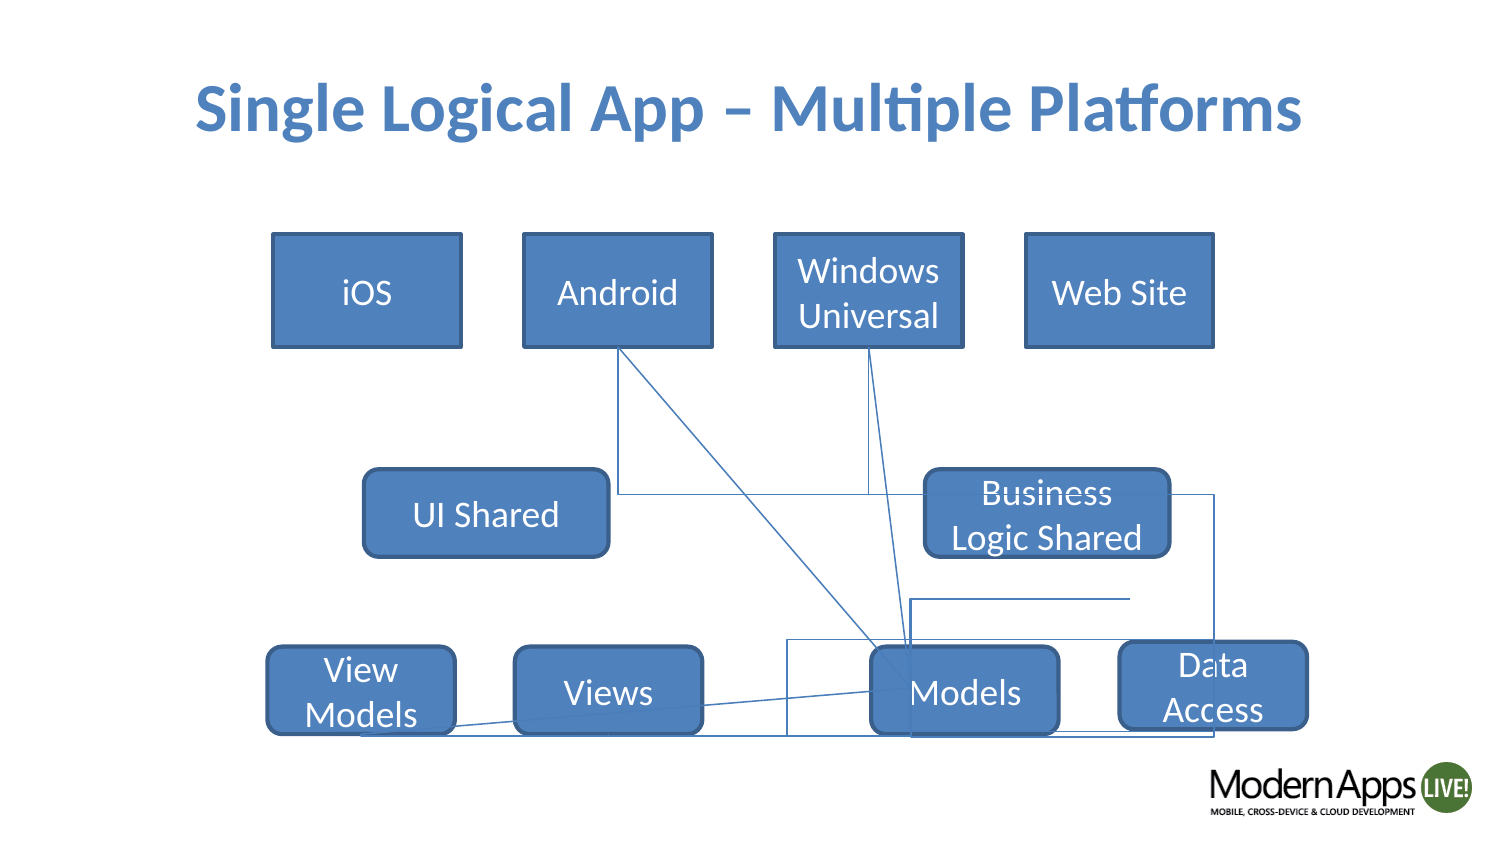

# Single Logical App – Multiple Platforms
iOS
Android
Windows Universal
Web Site
UI Shared
Business Logic Shared
Data Access
View Models
Views
Models